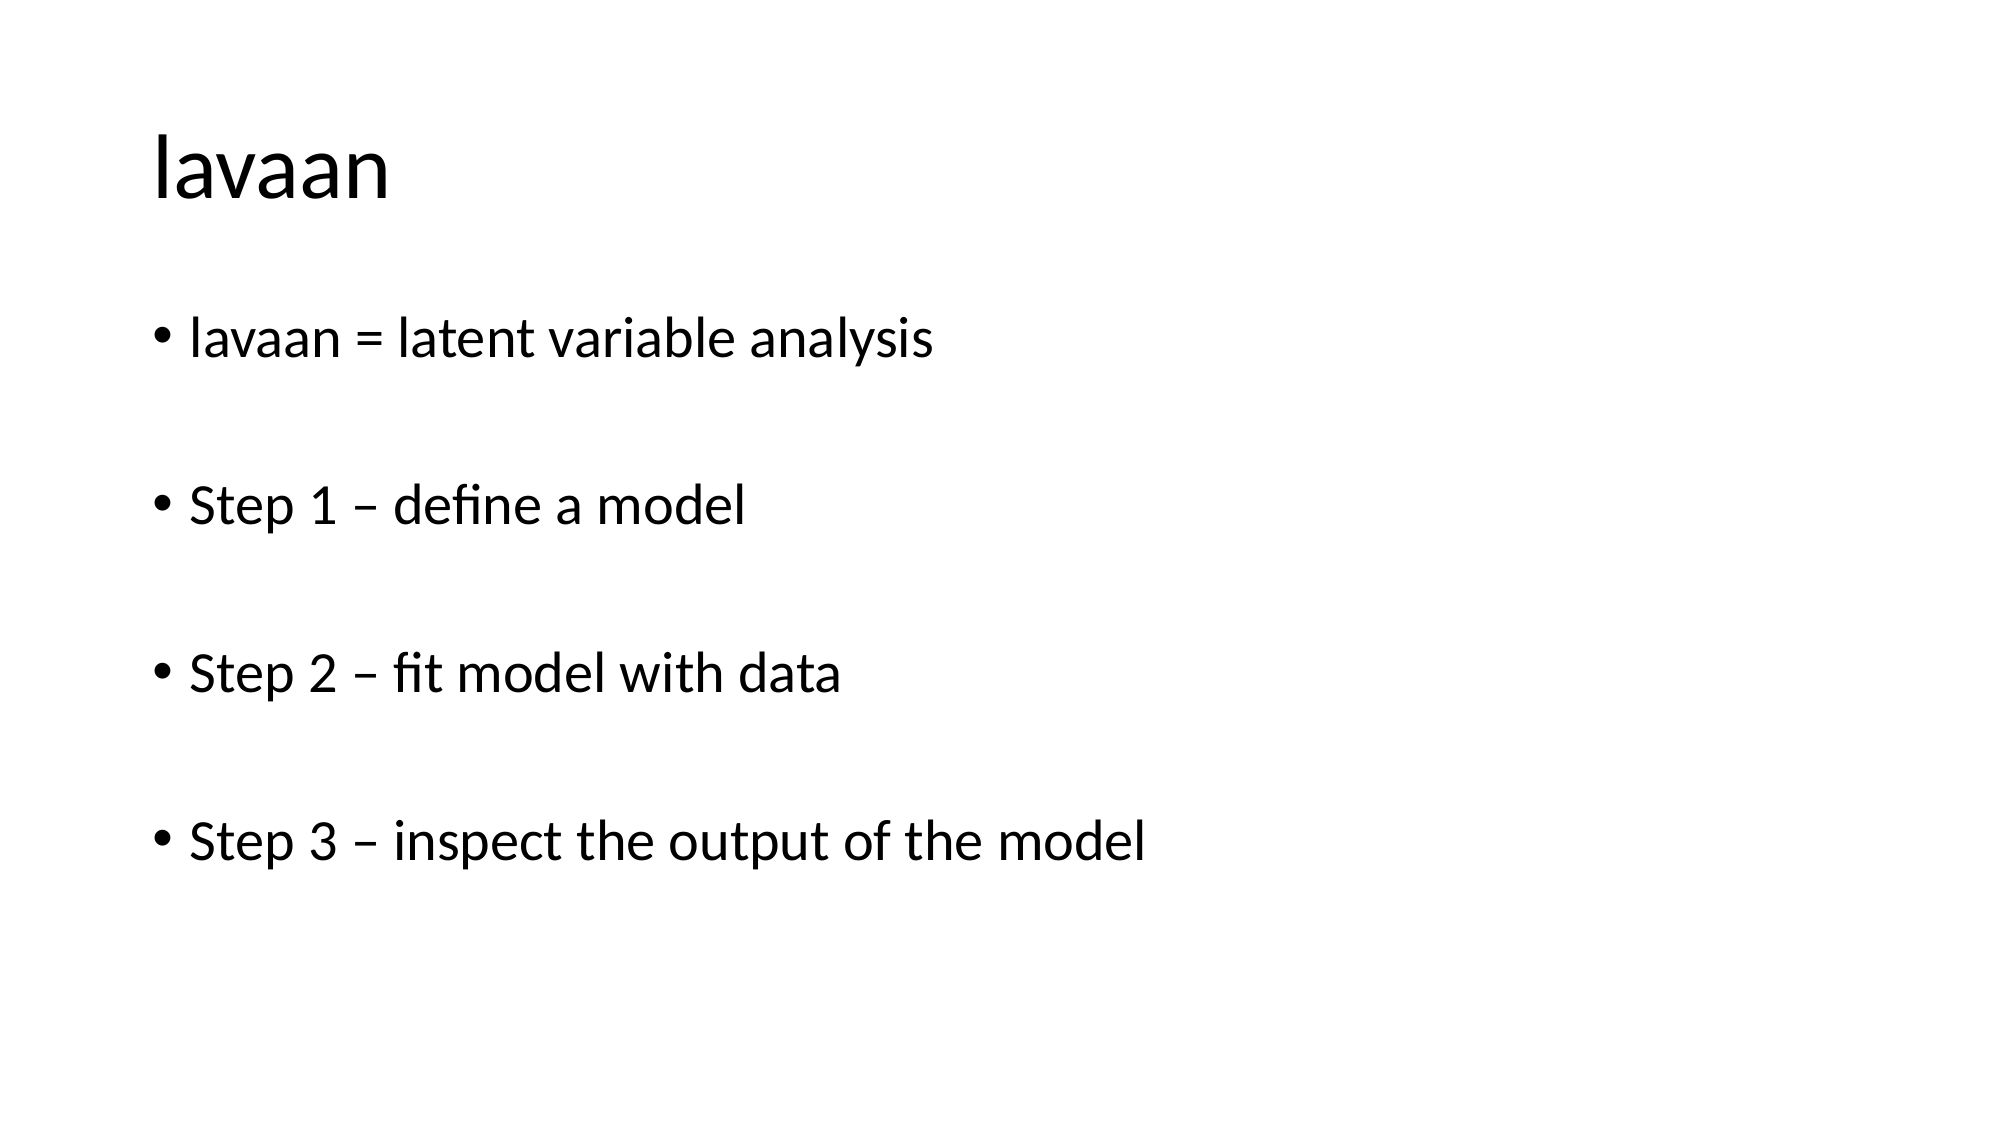

# lavaan
lavaan = latent variable analysis

Step 1 – define a model

Step 2 – fit model with data

Step 3 – inspect the output of the model